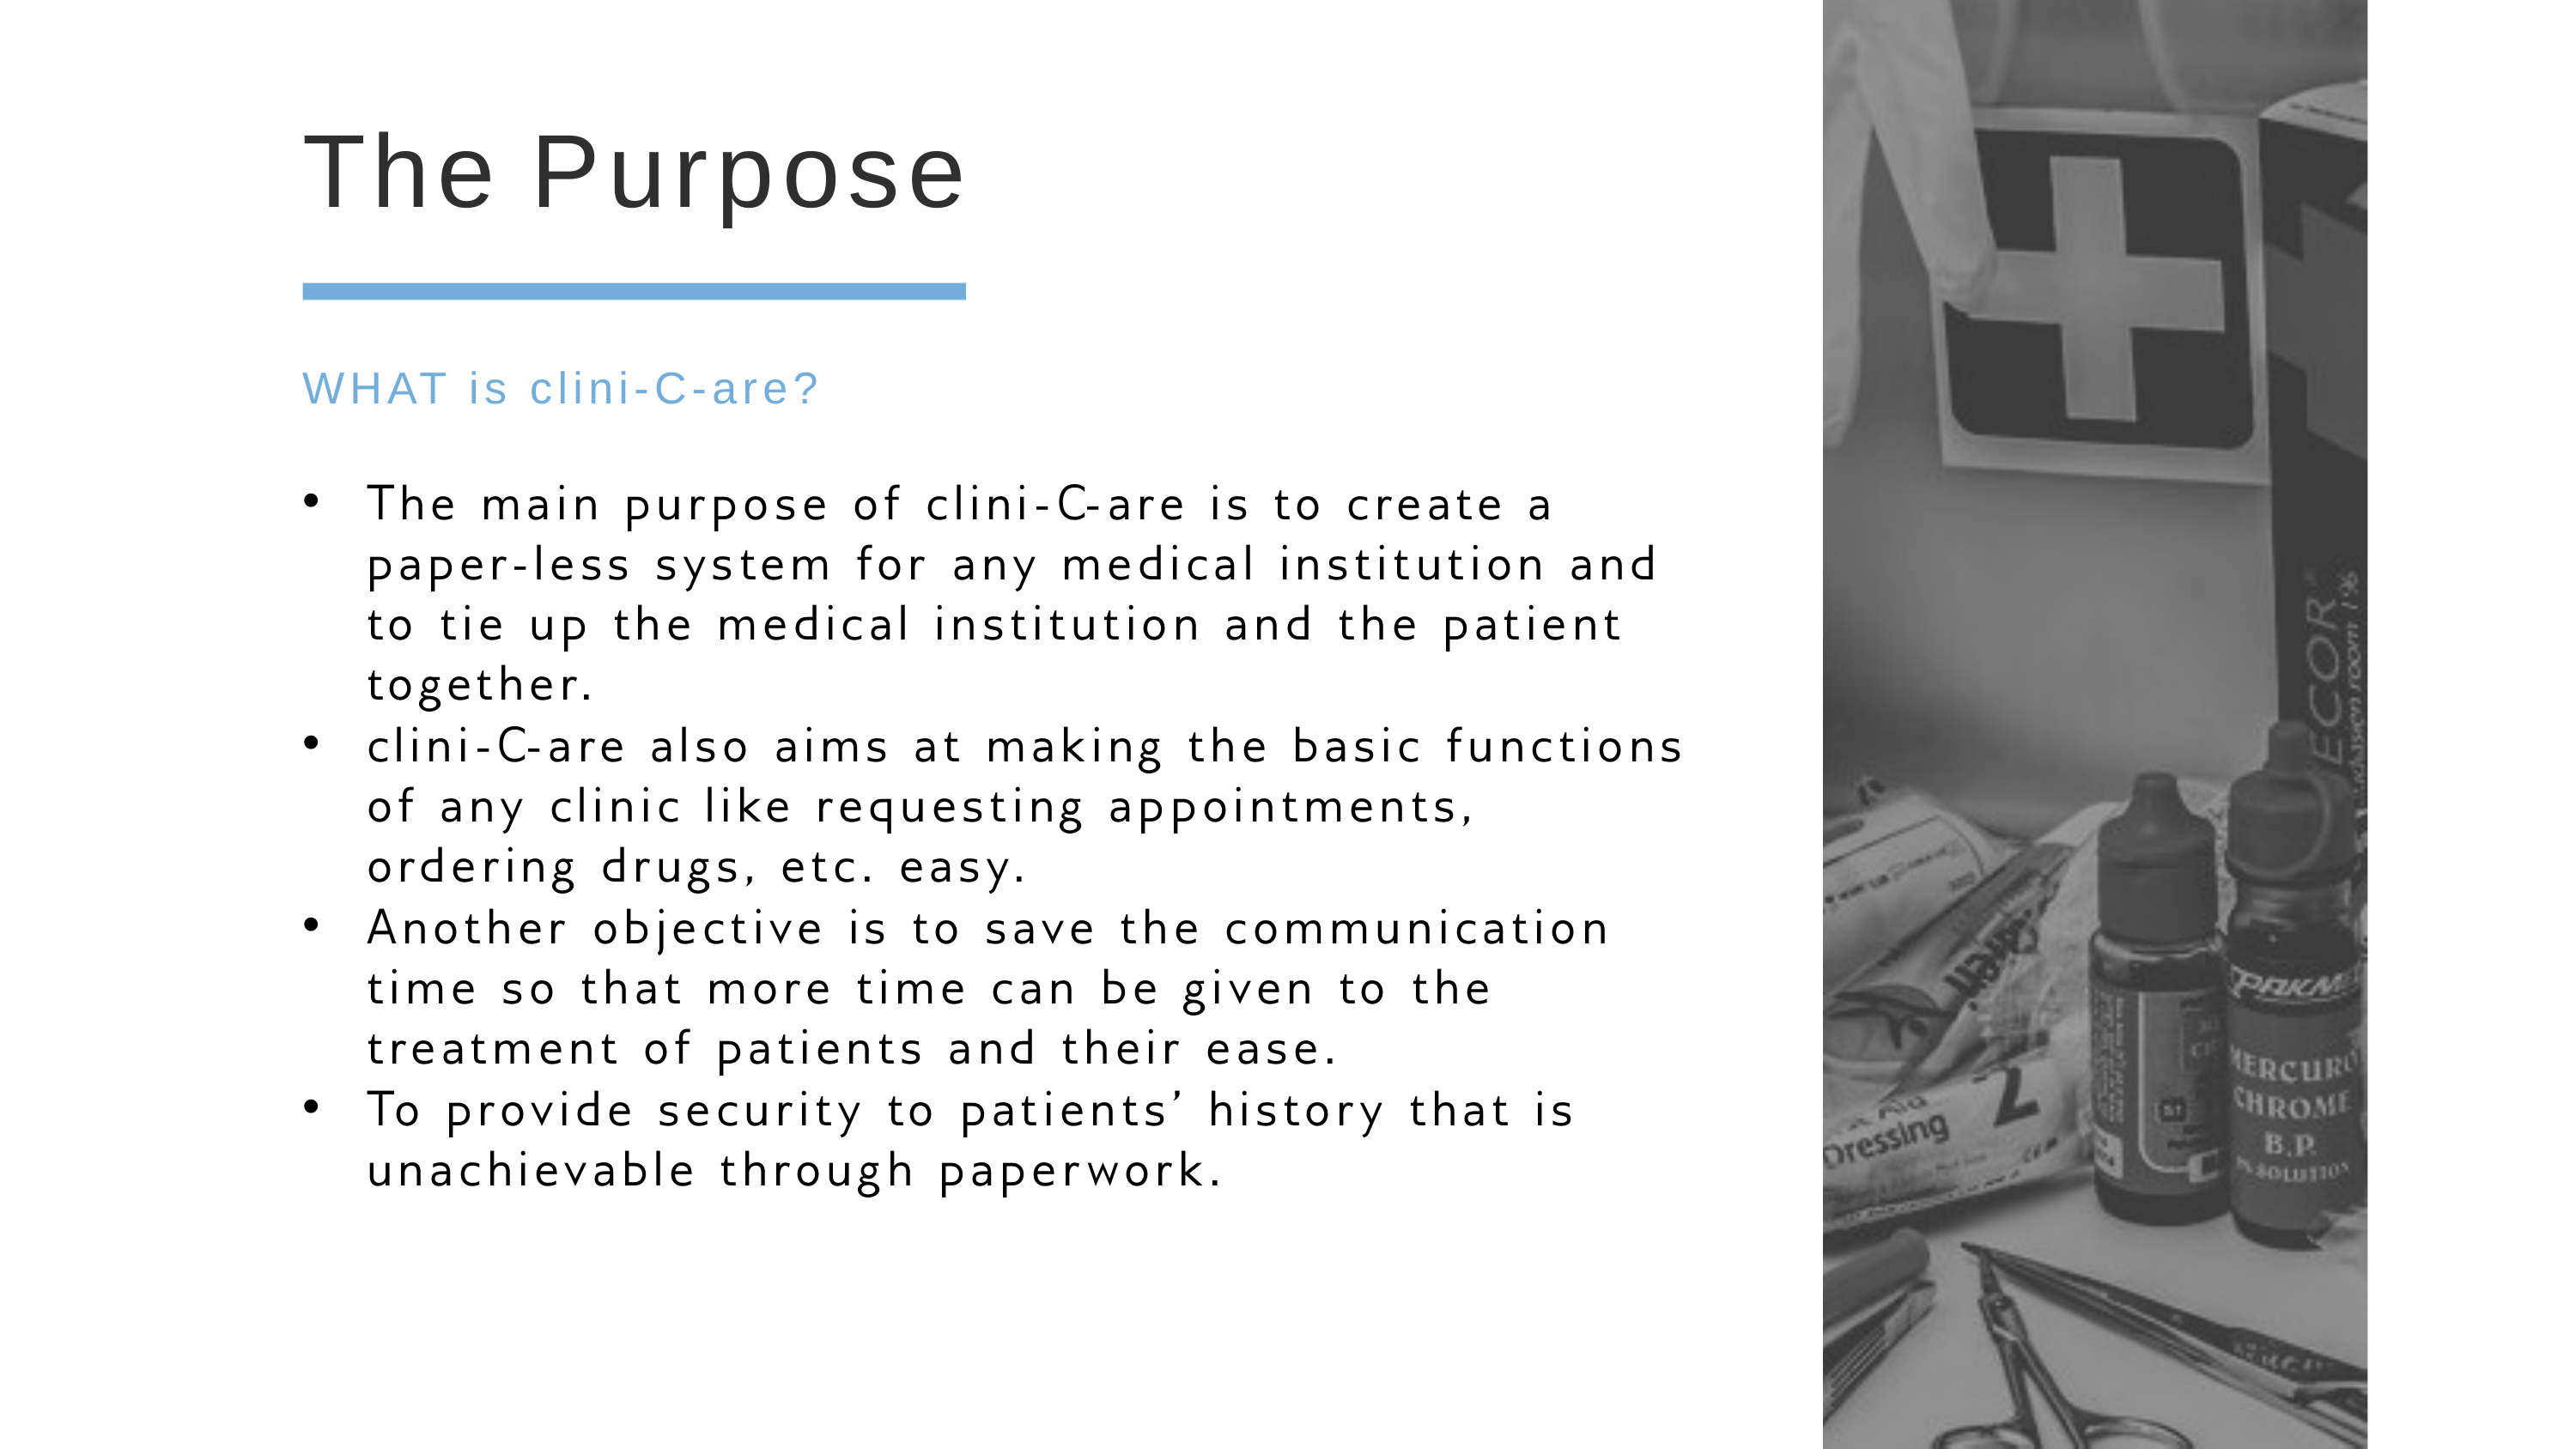

# The Purpose

WHAT is clini-C-are?

The main purpose of clini-C-are is to create a paper-less system for any medical institution and to tie up the medical institution and the patient together.
clini-C-are also aims at making the basic functions of any clinic like requesting appointments, ordering drugs, etc. easy.
Another objective is to save the communication time so that more time can be given to the treatment of patients and their ease.
To provide security to patients’ history that is unachievable through paperwork.